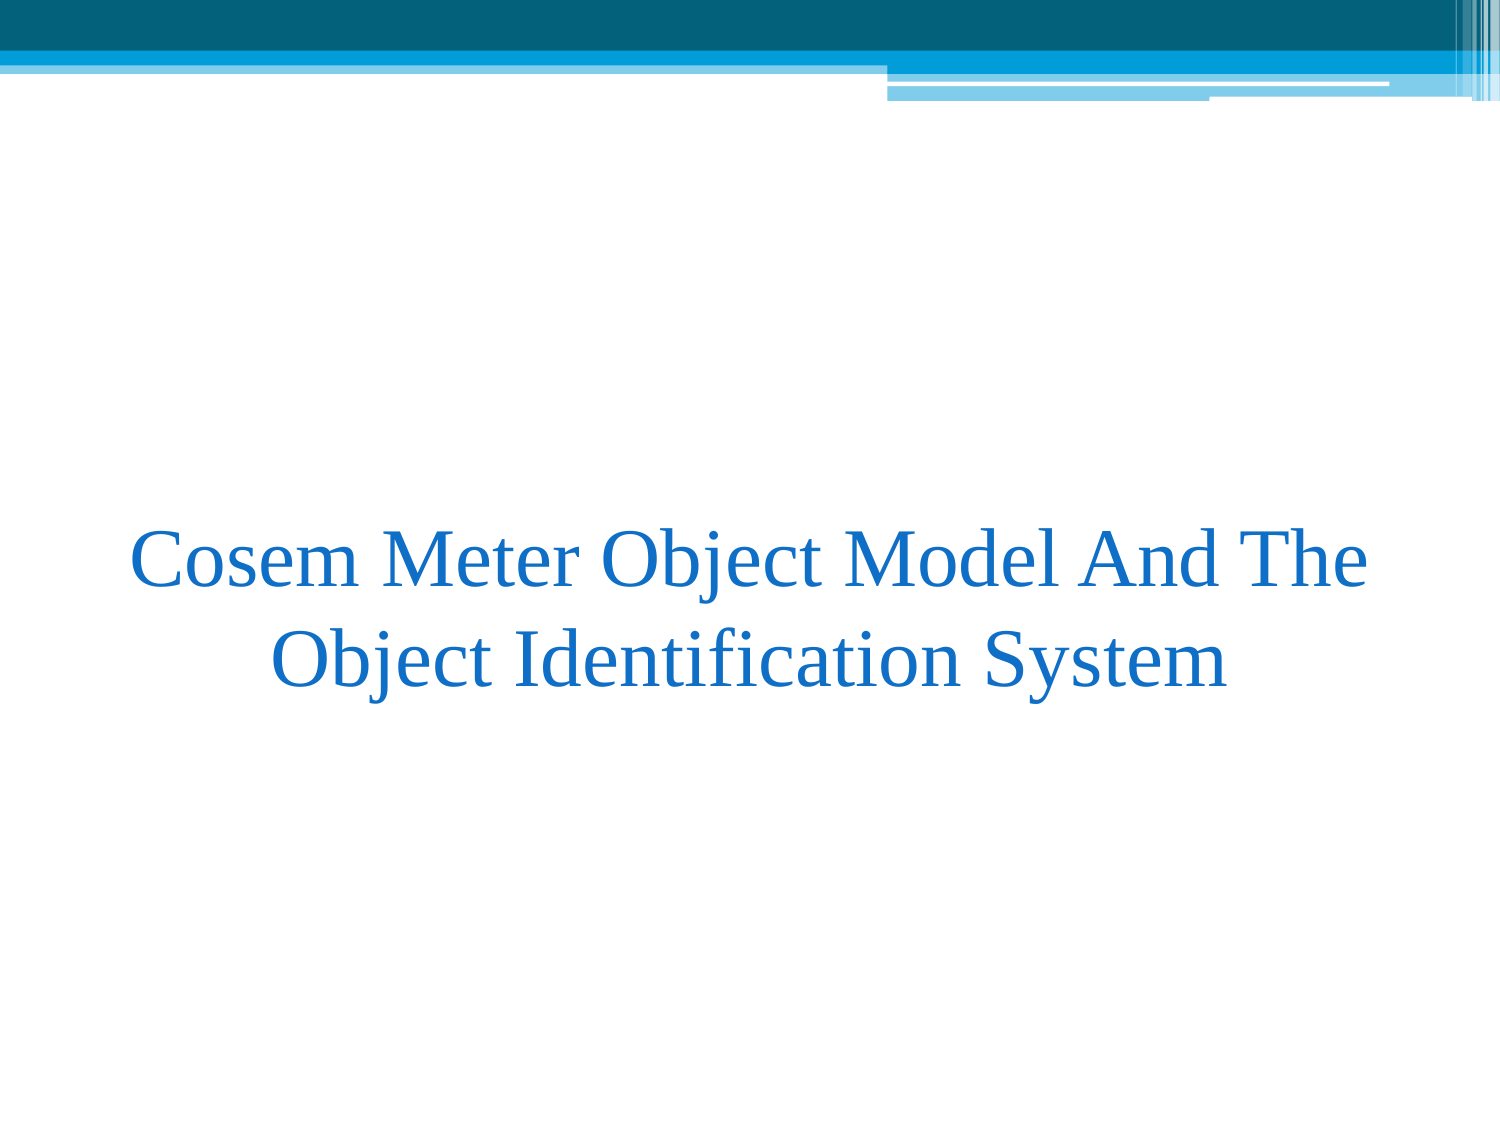

Cosem Meter Object Model And The Object Identification System